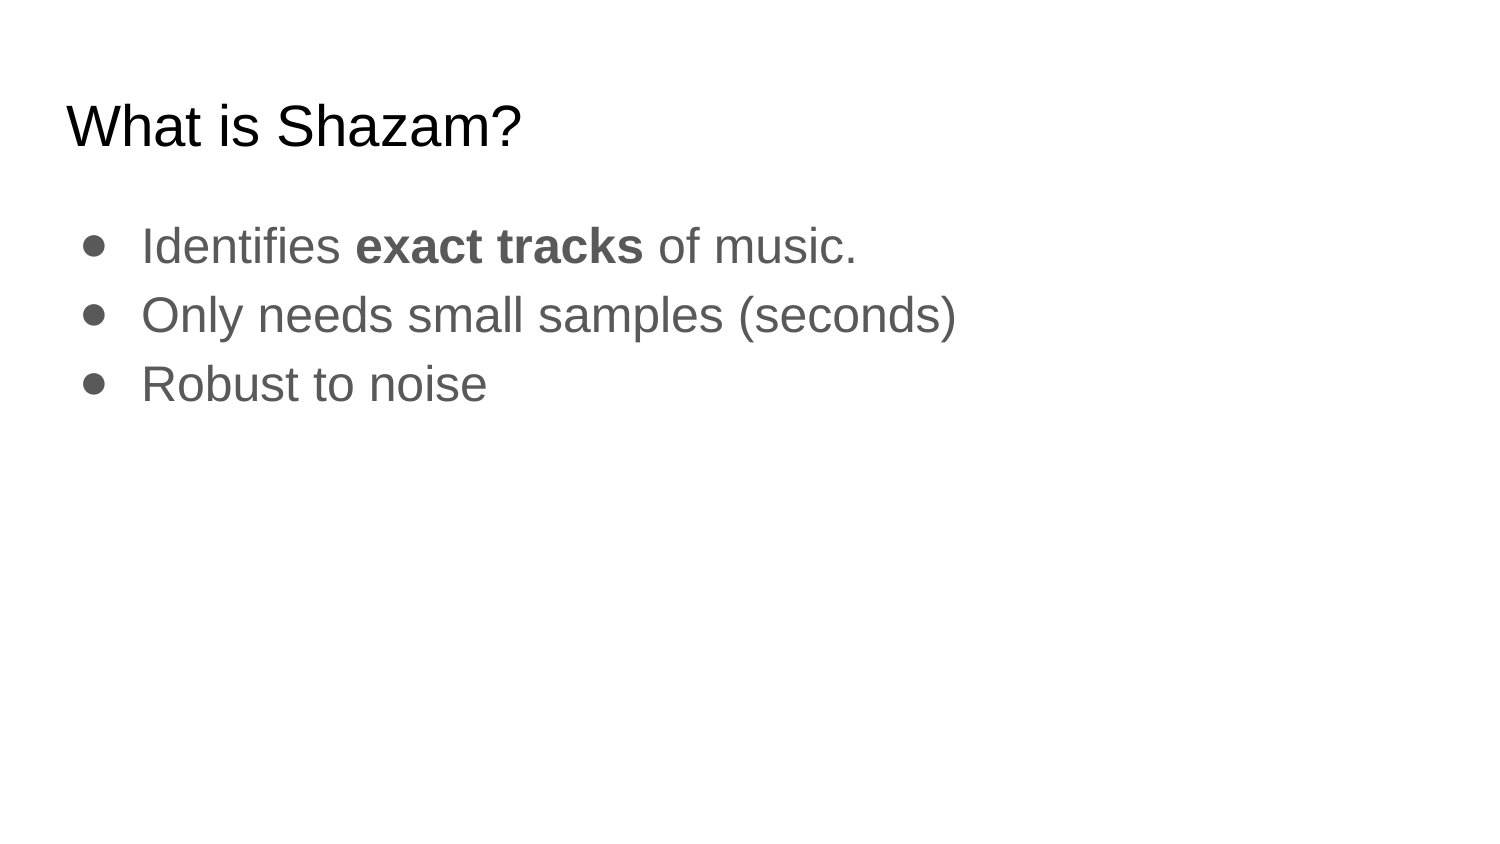

# What is Shazam?
Identifies exact tracks of music.
Only needs small samples (seconds)
Robust to noise